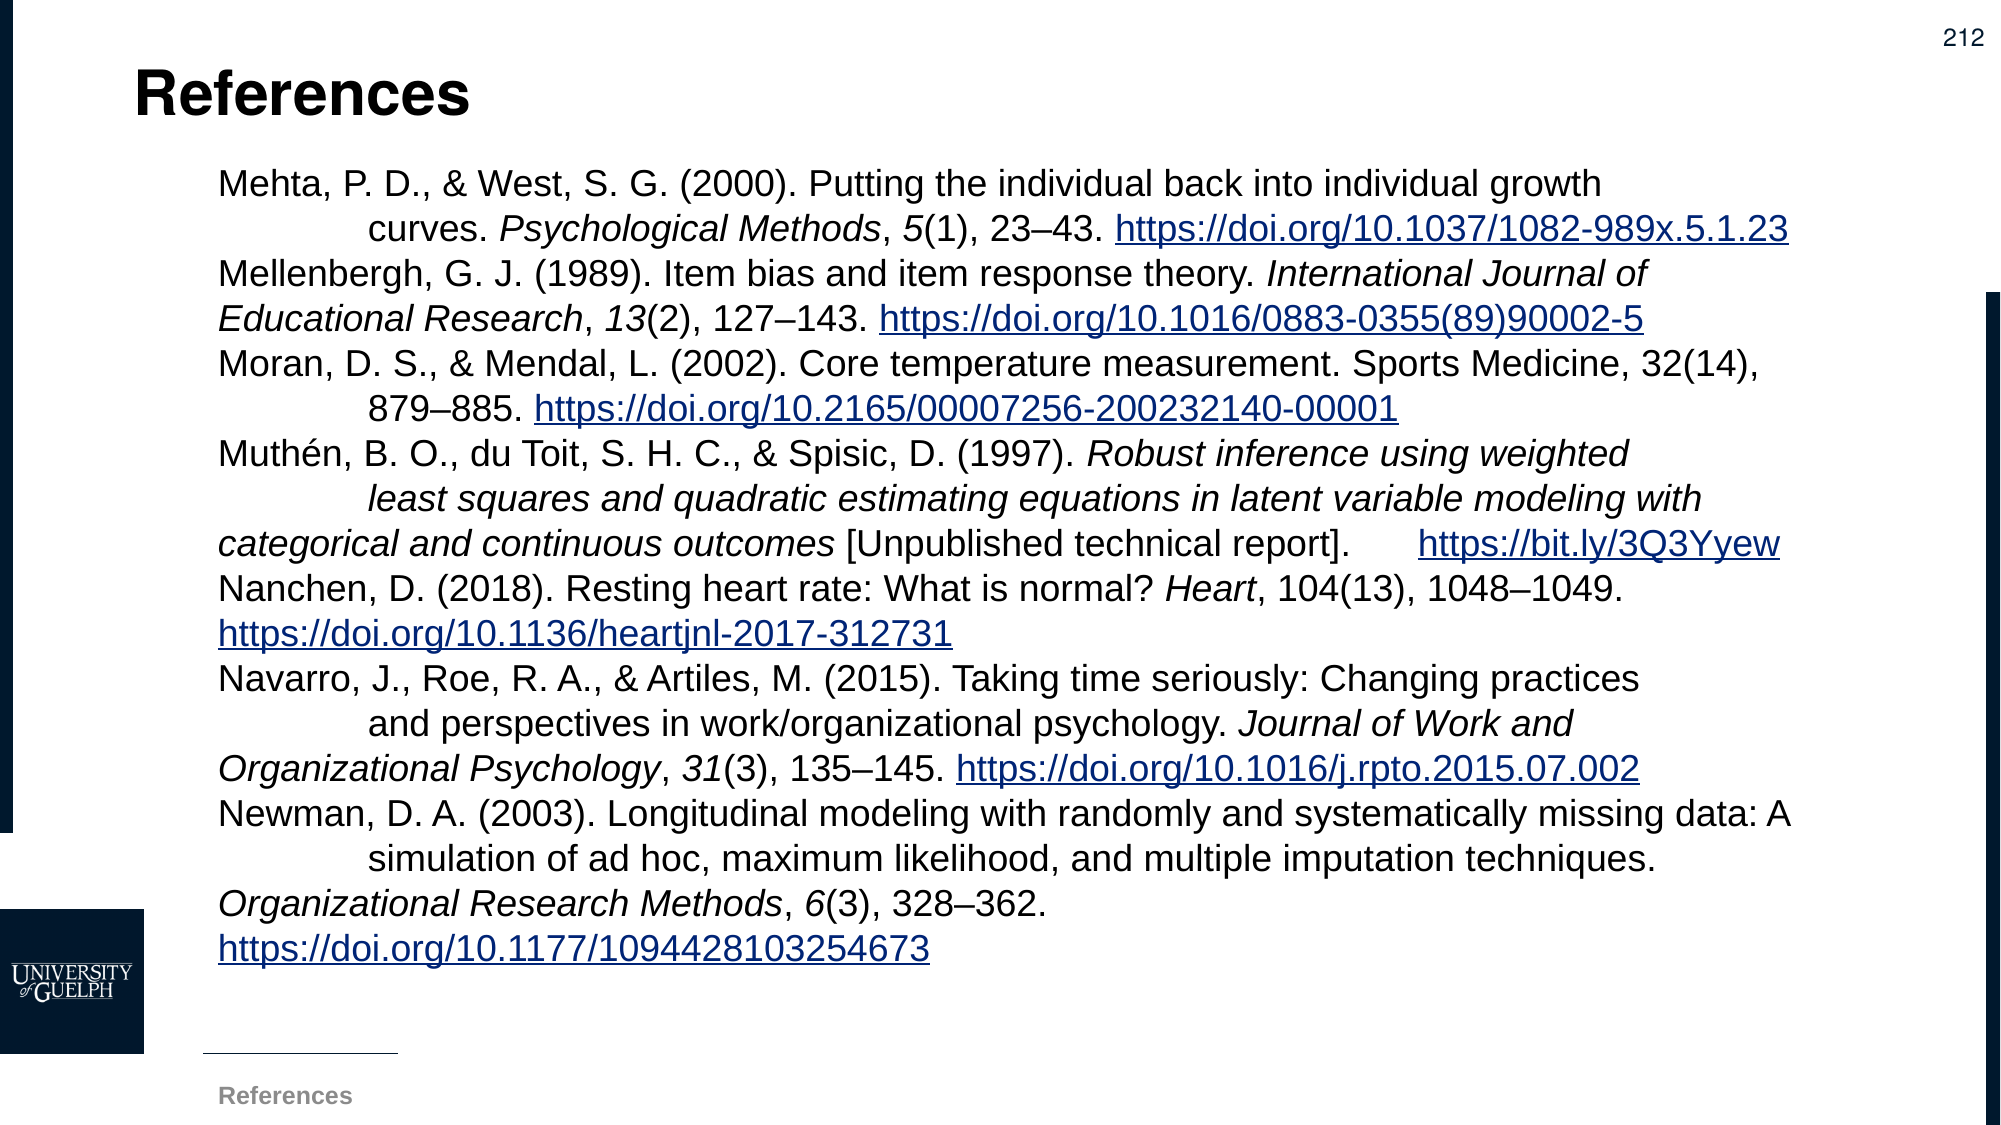

# References
Mehta, P. D., & West, S. G. (2000). Putting the individual back into individual growth
	curves. Psychological Methods, 5(1), 23–43. https://doi.org/10.1037/1082-989x.5.1.23
Mellenbergh, G. J. (1989). Item bias and item response theory. International Journal of 	Educational Research, 13(2), 127–143. https://doi.org/10.1016/0883-0355(89)90002-5
Moran, D. S., & Mendal, L. (2002). Core temperature measurement. Sports Medicine, 32(14), 	879–885. https://doi.org/10.2165/00007256-200232140-00001
Muthén, B. O., du Toit, S. H. C., & Spisic, D. (1997). Robust inference using weighted
	least squares and quadratic estimating equations in latent variable modeling with 	categorical and continuous outcomes [Unpublished technical report]. 	https://bit.ly/3Q3Yyew
Nanchen, D. (2018). Resting heart rate: What is normal? Heart, 104(13), 1048–1049. 	https://doi.org/10.1136/heartjnl-2017-312731
Navarro, J., Roe, R. A., & Artiles, M. (2015). Taking time seriously: Changing practices
	and perspectives in work/organizational psychology. Journal of Work and 	Organizational Psychology, 31(3), 135–145. https://doi.org/10.1016/j.rpto.2015.07.002
Newman, D. A. (2003). Longitudinal modeling with randomly and systematically missing data: A 	simulation of ad hoc, maximum likelihood, and multiple imputation techniques. 	Organizational Research Methods, 6(3), 328–362. 	https://doi.org/10.1177/1094428103254673

References